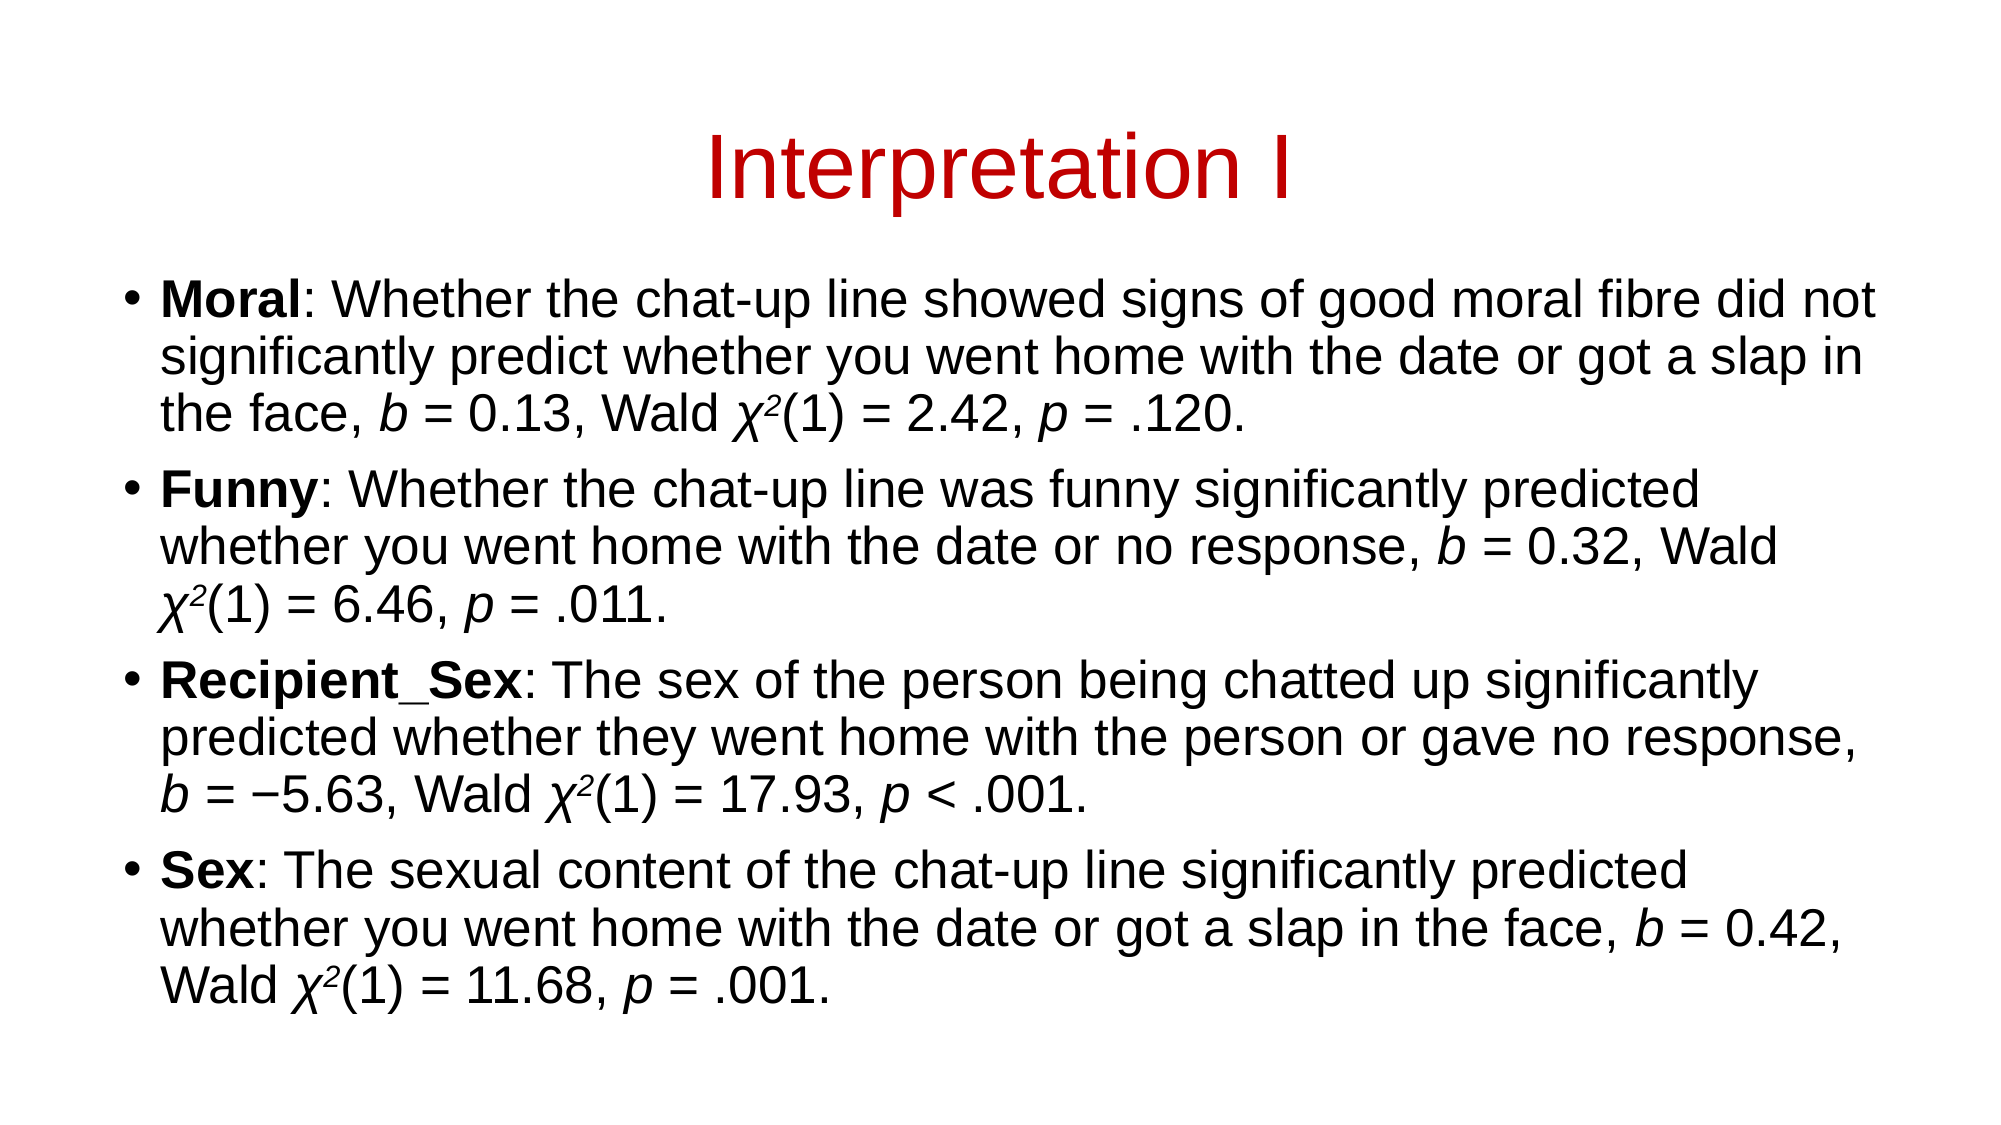

# Interpretation I
Moral: Whether the chat-up line showed signs of good moral fibre did not significantly predict whether you went home with the date or got a slap in the face, b = 0.13, Wald χ2(1) = 2.42, p = .120.
Funny: Whether the chat-up line was funny significantly predicted whether you went home with the date or no response, b = 0.32, Wald χ2(1) = 6.46, p = .011.
Recipient_Sex: The sex of the person being chatted up significantly predicted whether they went home with the person or gave no response, b = −5.63, Wald χ2(1) = 17.93, p < .001.
Sex: The sexual content of the chat-up line significantly predicted whether you went home with the date or got a slap in the face, b = 0.42, Wald χ2(1) = 11.68, p = .001.